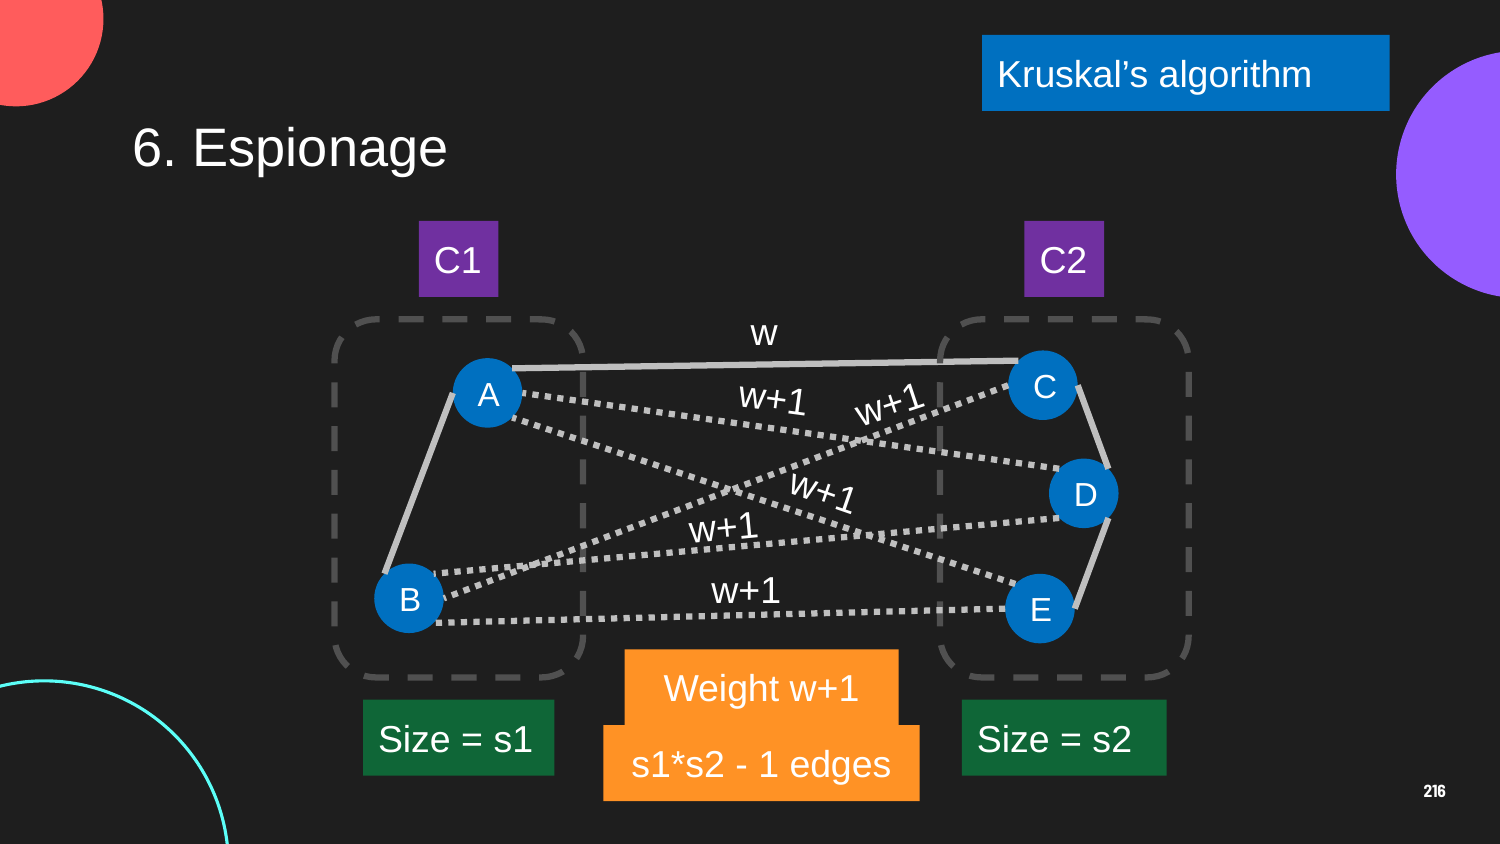

Kruskal’s algorithm
6. Espionage

C1
C2
w

C
A
w+1
w+1
D
w+1
w+1
w+1
B
E
Weight w+1
Size = s1
Size = s2
s1*s2 - 1 edges
216